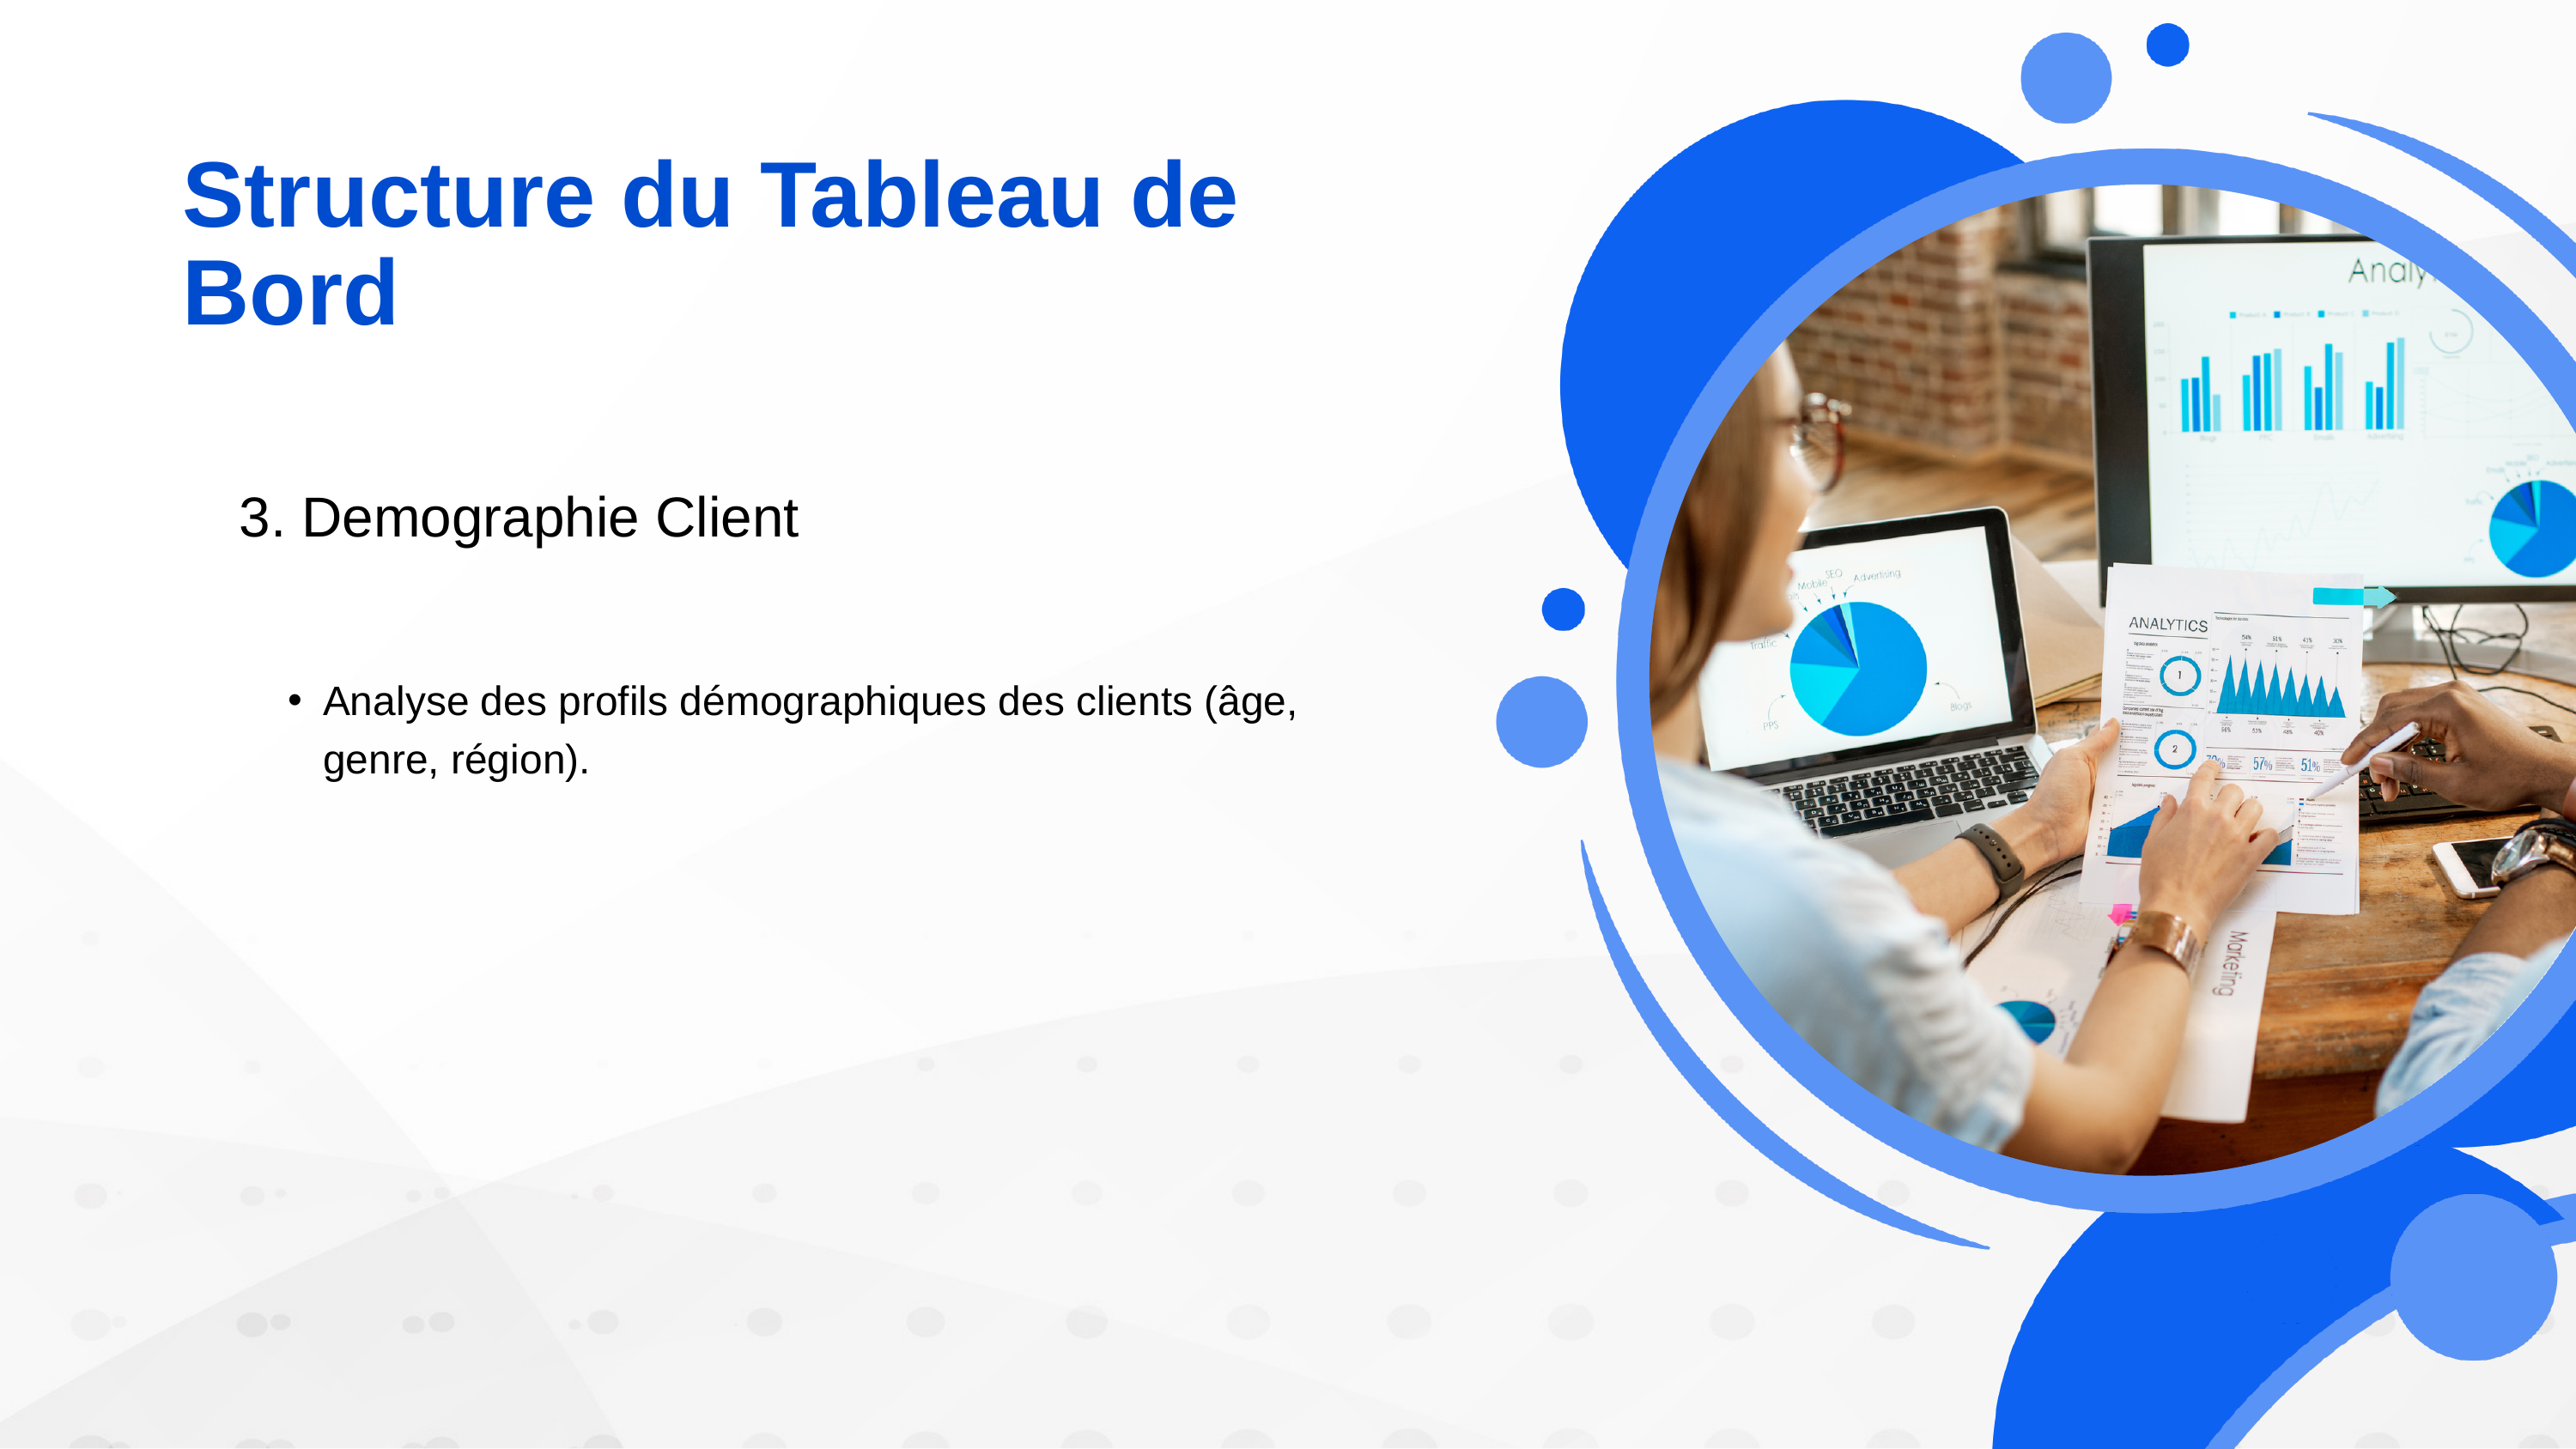

Structure du Tableau de Bord

3. Demographie Client
Analyse des profils démographiques des clients (âge, genre, région).